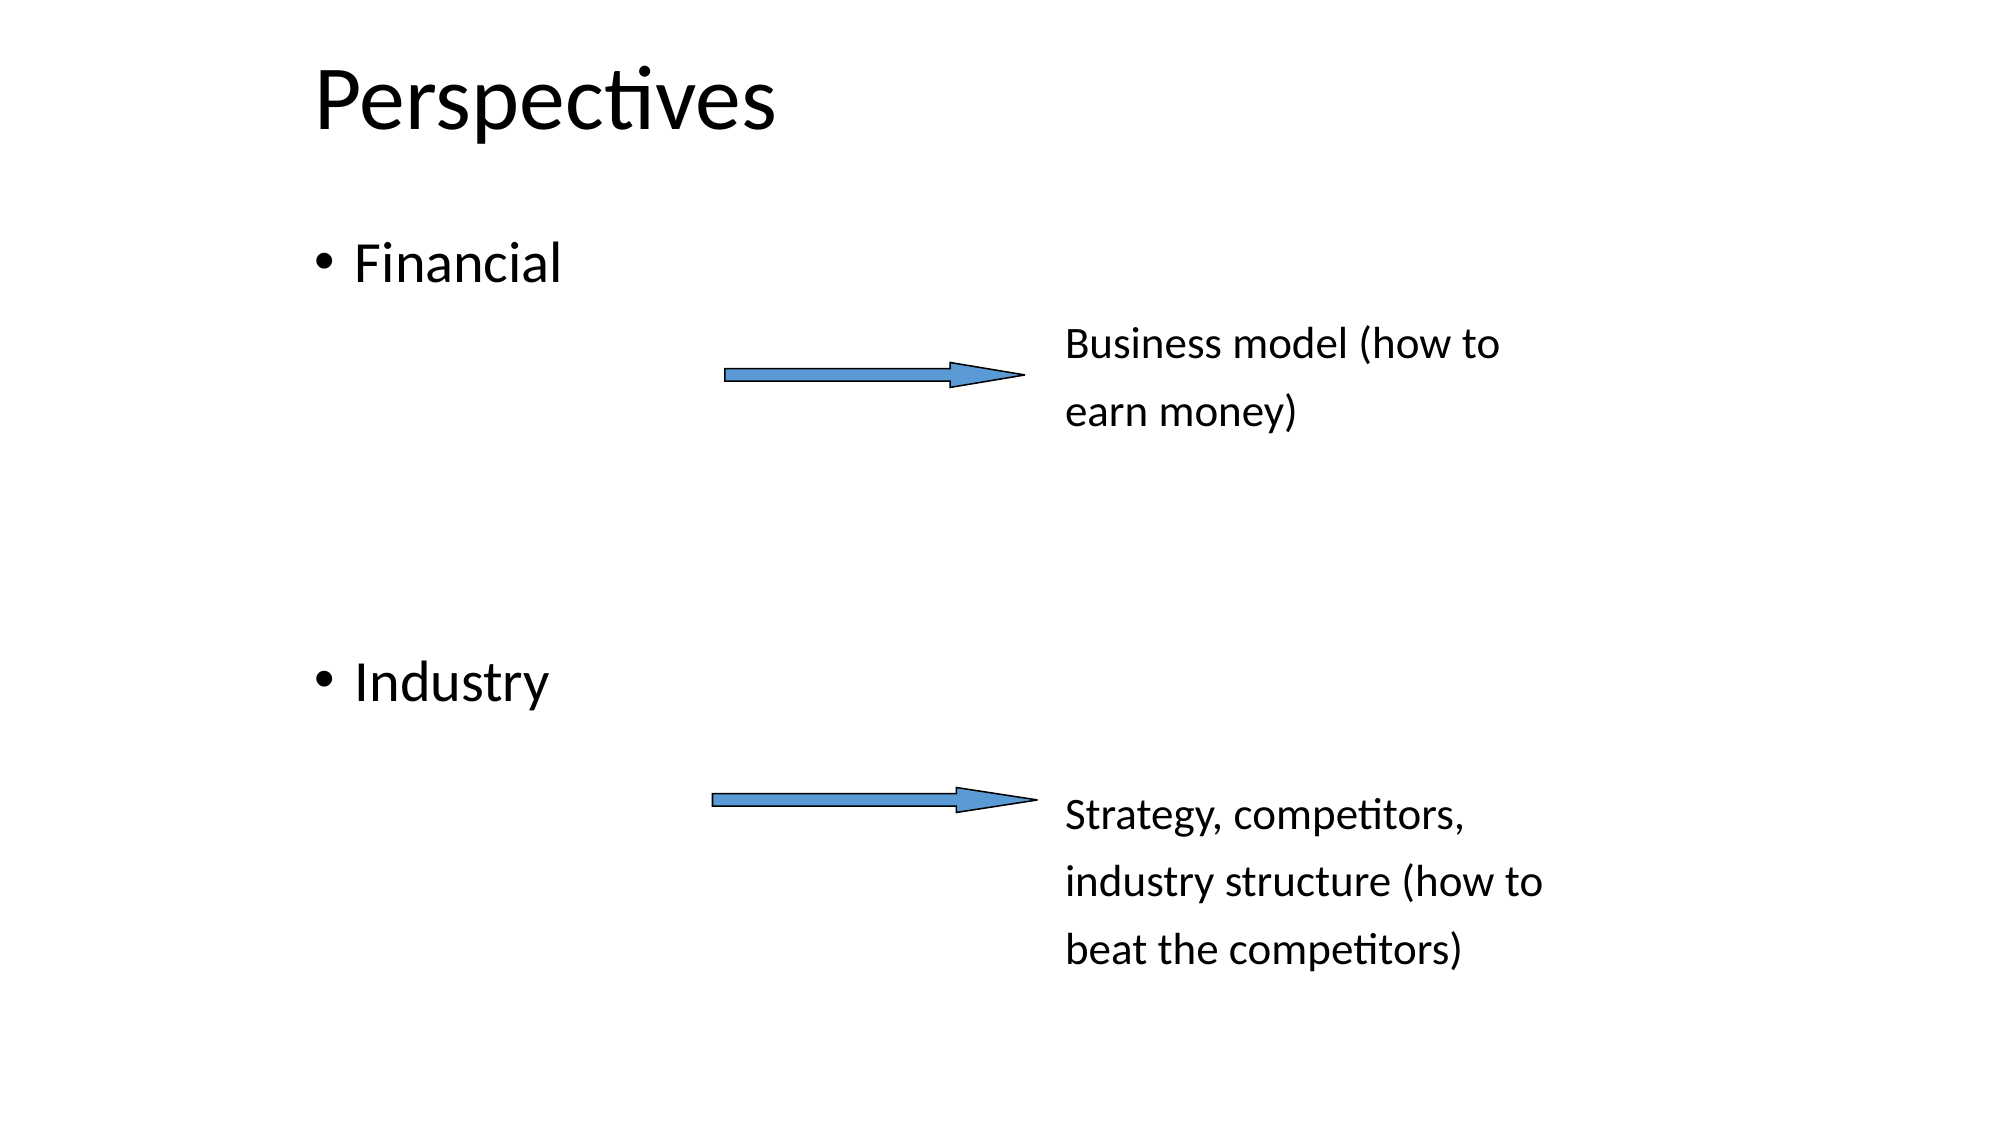

# Perspectives
Financial

Industry

Business model (how to
earn money)

Strategy, competitors,
industry structure (how to
beat the competitors)